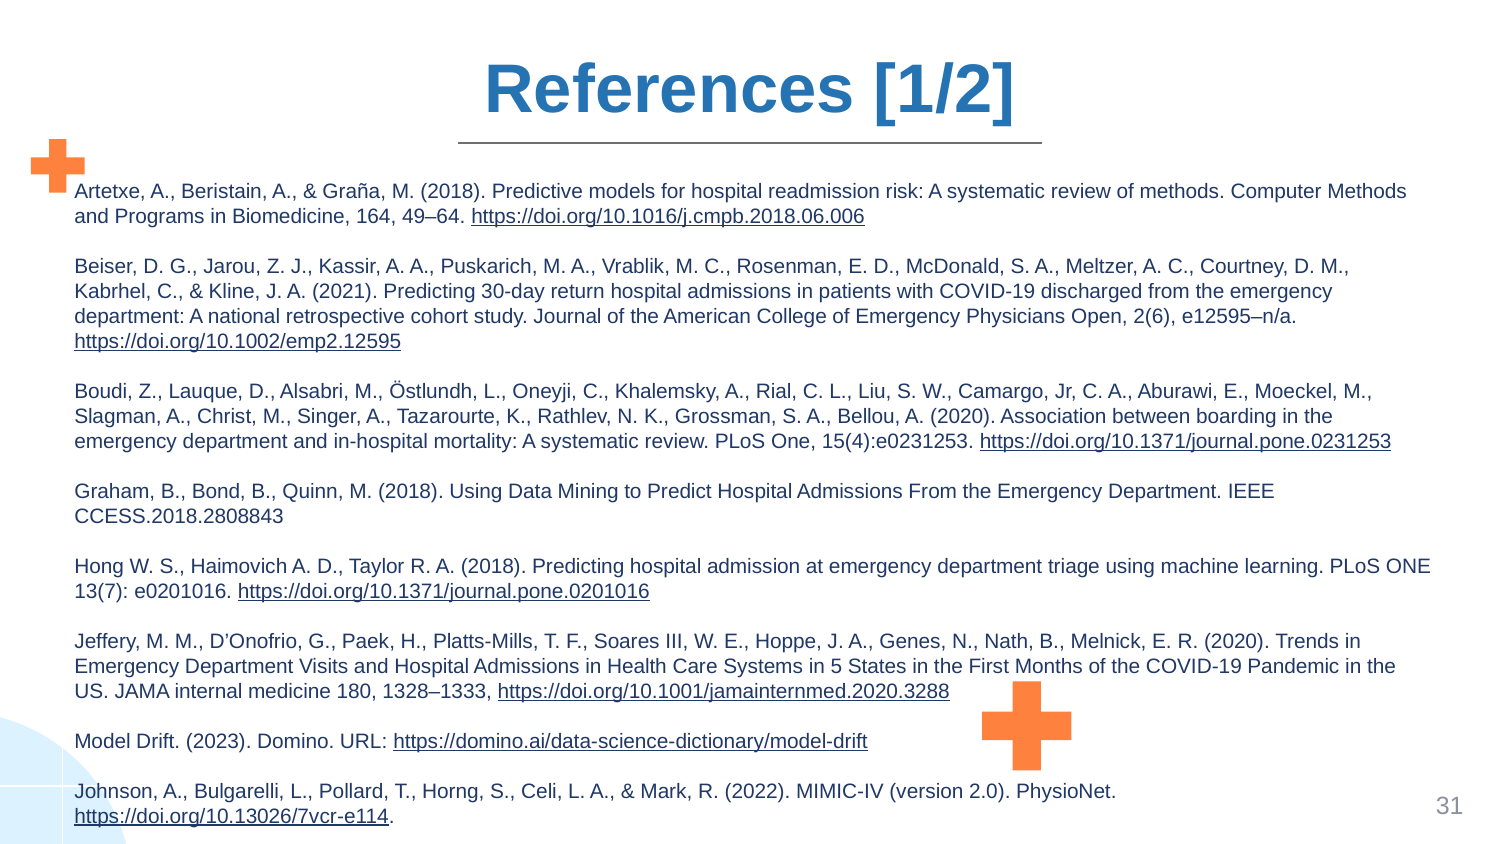

# References [1/2]
Artetxe, A., Beristain, A., & Graña, M. (2018). Predictive models for hospital readmission risk: A systematic review of methods. Computer Methods and Programs in Biomedicine, 164, 49–64. https://doi.org/10.1016/j.cmpb.2018.06.006

Beiser, D. G., Jarou, Z. J., Kassir, A. A., Puskarich, M. A., Vrablik, M. C., Rosenman, E. D., McDonald, S. A., Meltzer, A. C., Courtney, D. M., Kabrhel, C., & Kline, J. A. (2021). Predicting 30‐day return hospital admissions in patients with COVID‐19 discharged from the emergency department: A national retrospective cohort study. Journal of the American College of Emergency Physicians Open, 2(6), e12595–n/a. https://doi.org/10.1002/emp2.12595

Boudi, Z., Lauque, D., Alsabri, M., Östlundh, L., Oneyji, C., Khalemsky, A., Rial, C. L., Liu, S. W., Camargo, Jr, C. A., Aburawi, E., Moeckel, M., Slagman, A., Christ, M., Singer, A., Tazarourte, K., Rathlev, N. K., Grossman, S. A., Bellou, A. (2020). Association between boarding in the emergency department and in-hospital mortality: A systematic review. PLoS One, 15(4):e0231253. https://doi.org/10.1371/journal.pone.0231253

Graham, B., Bond, B., Quinn, M. (2018). Using Data Mining to Predict Hospital Admissions From the Emergency Department. IEEE CCESS.2018.2808843

Hong W. S., Haimovich A. D., Taylor R. A. (2018). Predicting hospital admission at emergency department triage using machine learning. PLoS ONE 13(7): e0201016. https://doi.org/10.1371/journal.pone.0201016

Jeffery, M. M., D’Onofrio, G., Paek, H., Platts-Mills, T. F., Soares III, W. E., Hoppe, J. A., Genes, N., Nath, B., Melnick, E. R. (2020). Trends in Emergency Department Visits and Hospital Admissions in Health Care Systems in 5 States in the First Months of the COVID-19 Pandemic in the US. JAMA internal medicine 180, 1328–1333, https://doi.org/10.1001/jamainternmed.2020.3288

Model Drift. (2023). Domino. URL: https://domino.ai/data-science-dictionary/model-drift

Johnson, A., Bulgarelli, L., Pollard, T., Horng, S., Celi, L. A., & Mark, R. (2022). MIMIC-IV (version 2.0). PhysioNet. https://doi.org/10.13026/7vcr-e114.

31